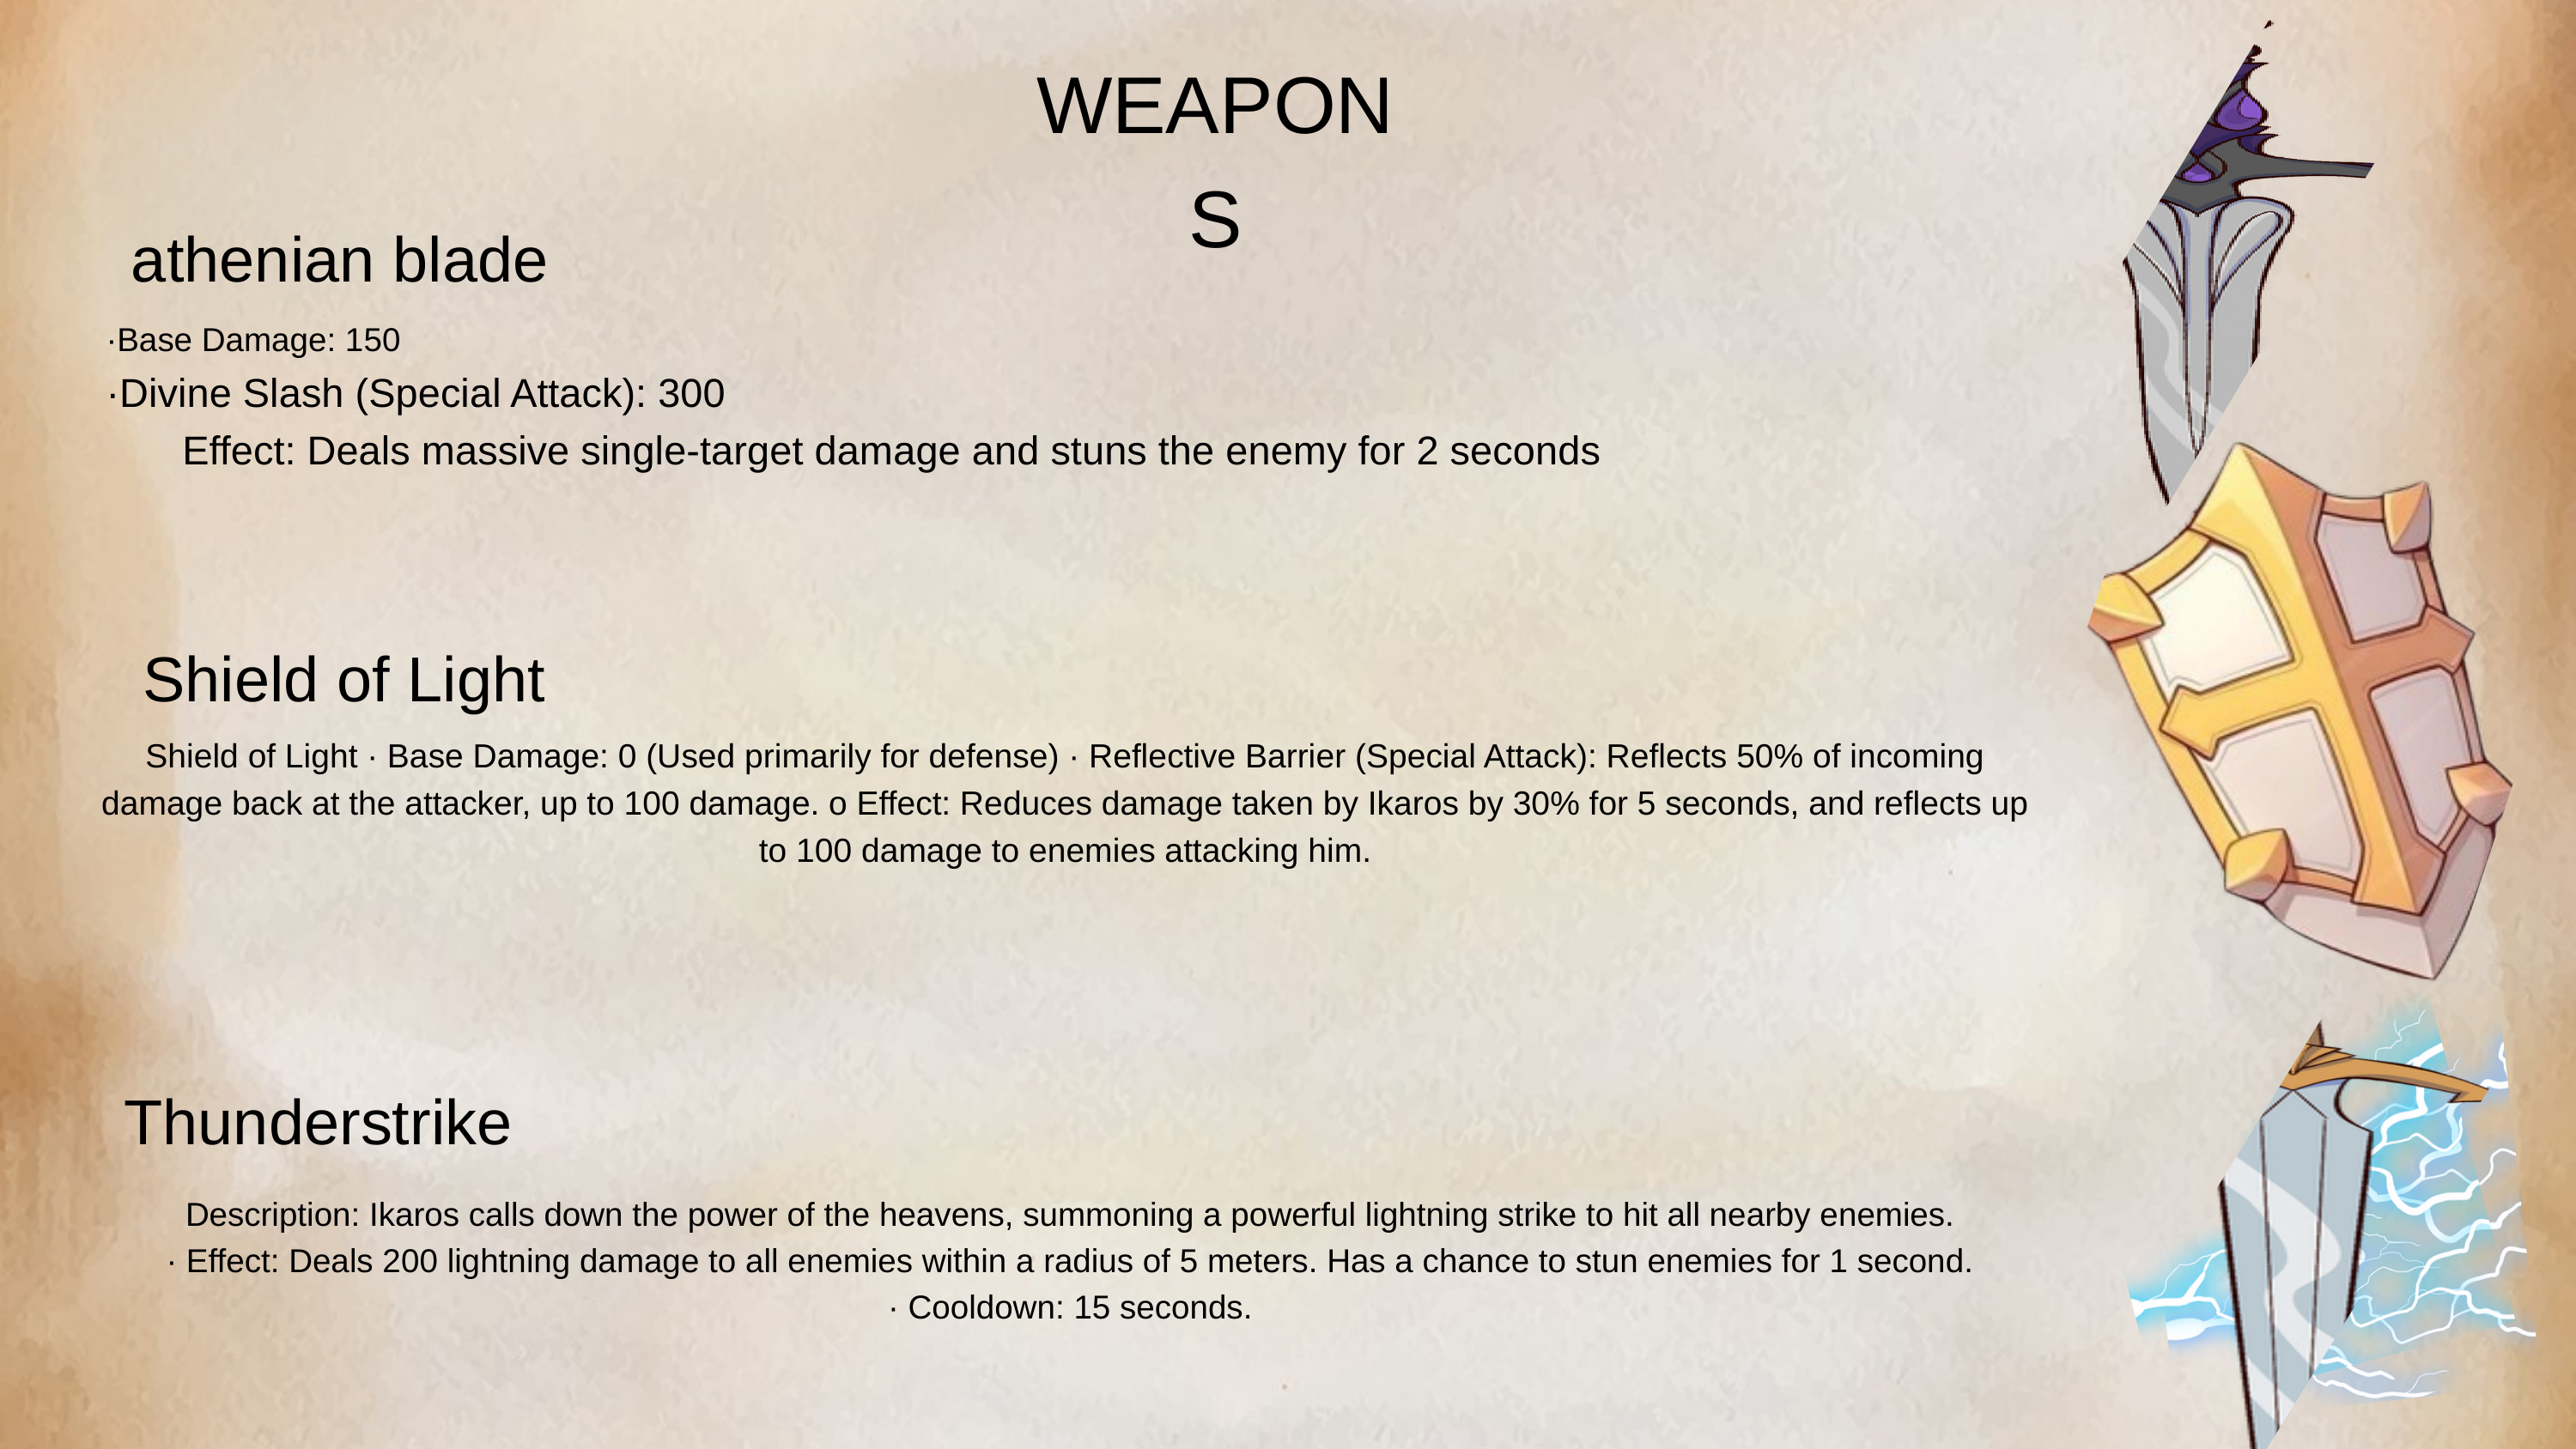

WEAPONS
athenian blade
·Base Damage: 150
·Divine Slash (Special Attack): 300
 Effect: Deals massive single-target damage and stuns the enemy for 2 seconds

Shield of Light
Shield of Light · Base Damage: 0 (Used primarily for defense) · Reflective Barrier (Special Attack): Reflects 50% of incoming damage back at the attacker, up to 100 damage. o Effect: Reduces damage taken by Ikaros by 30% for 5 seconds, and reflects up to 100 damage to enemies attacking him.

Thunderstrike
Description: Ikaros calls down the power of the heavens, summoning a powerful lightning strike to hit all nearby enemies.
· Effect: Deals 200 lightning damage to all enemies within a radius of 5 meters. Has a chance to stun enemies for 1 second.
· Cooldown: 15 seconds.